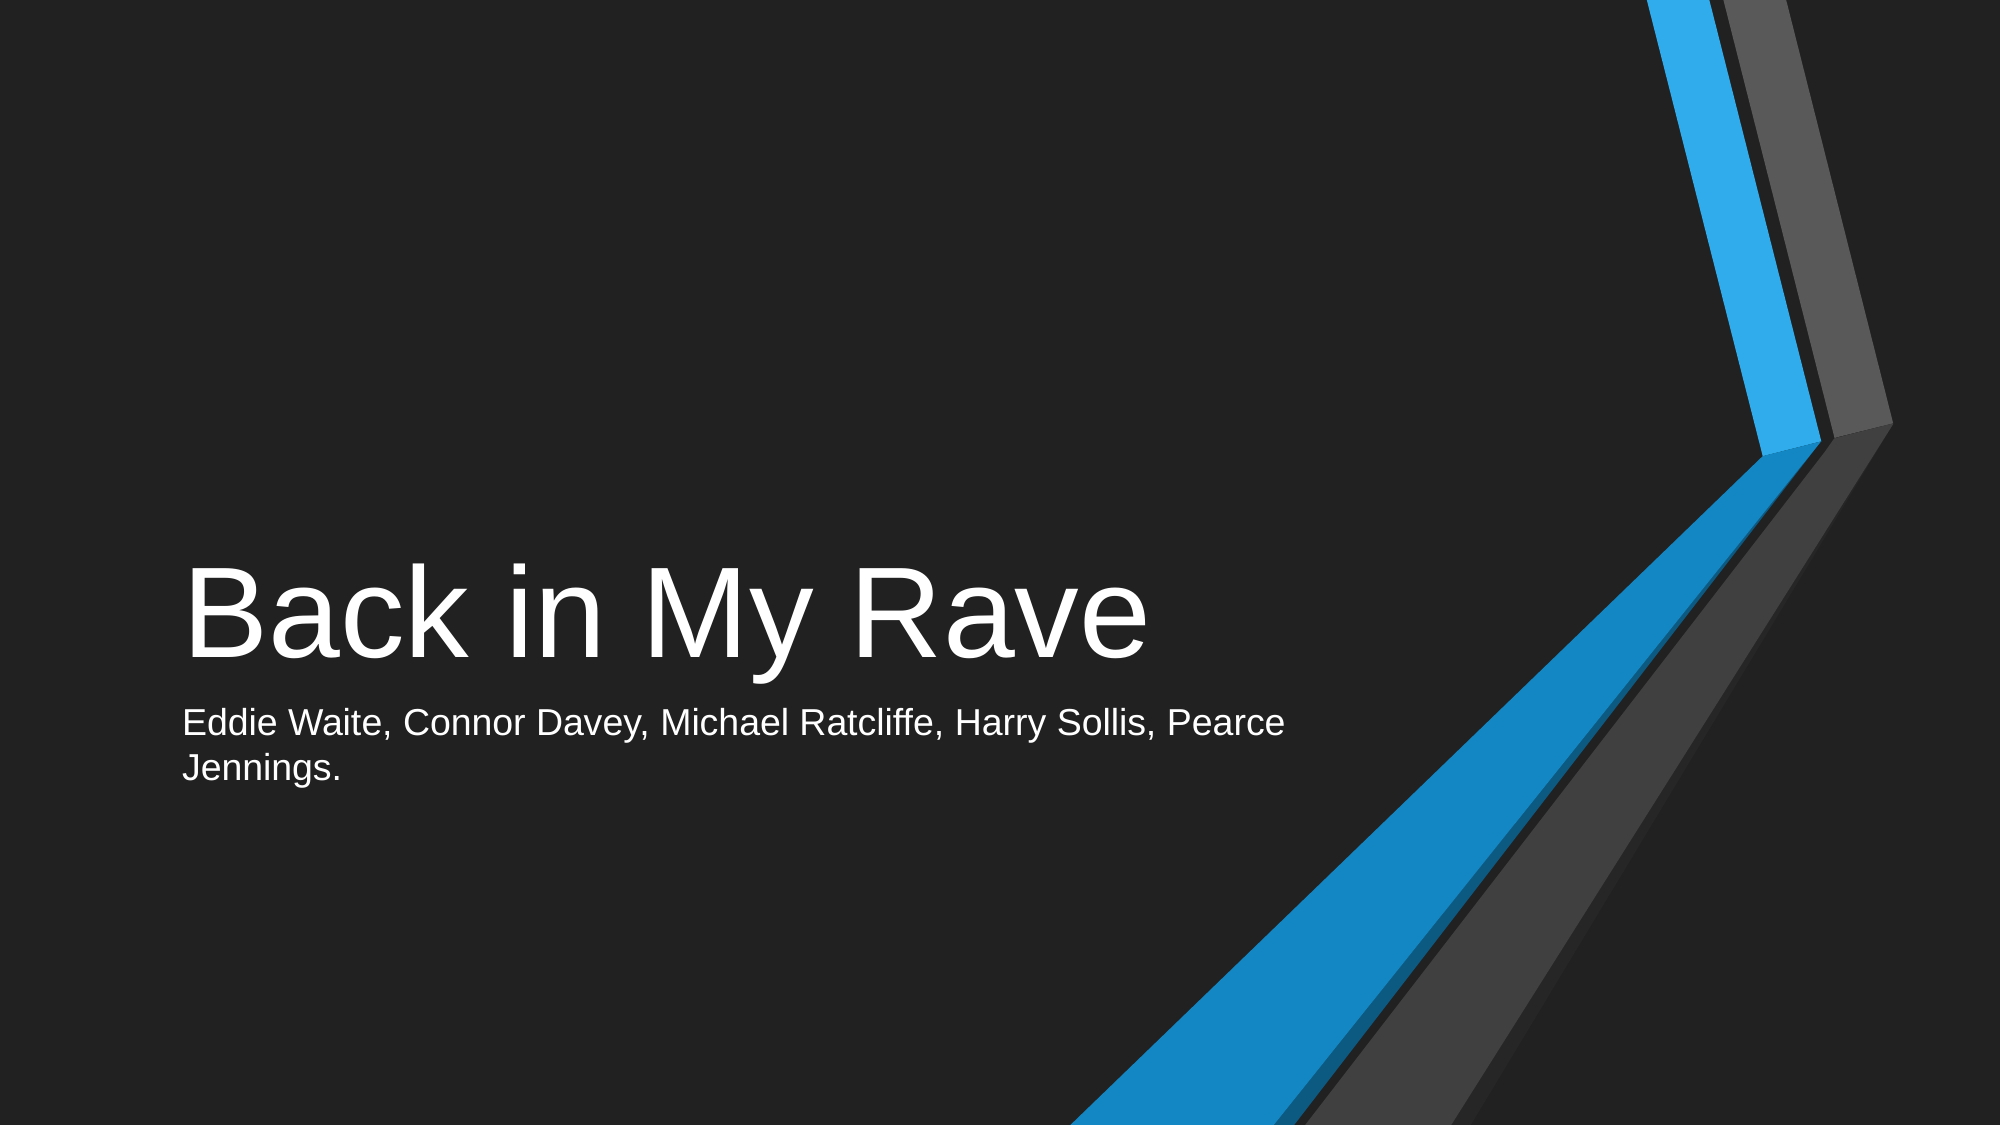

# Back in My Rave
Eddie Waite, Connor Davey, Michael Ratcliffe, Harry Sollis, Pearce Jennings.